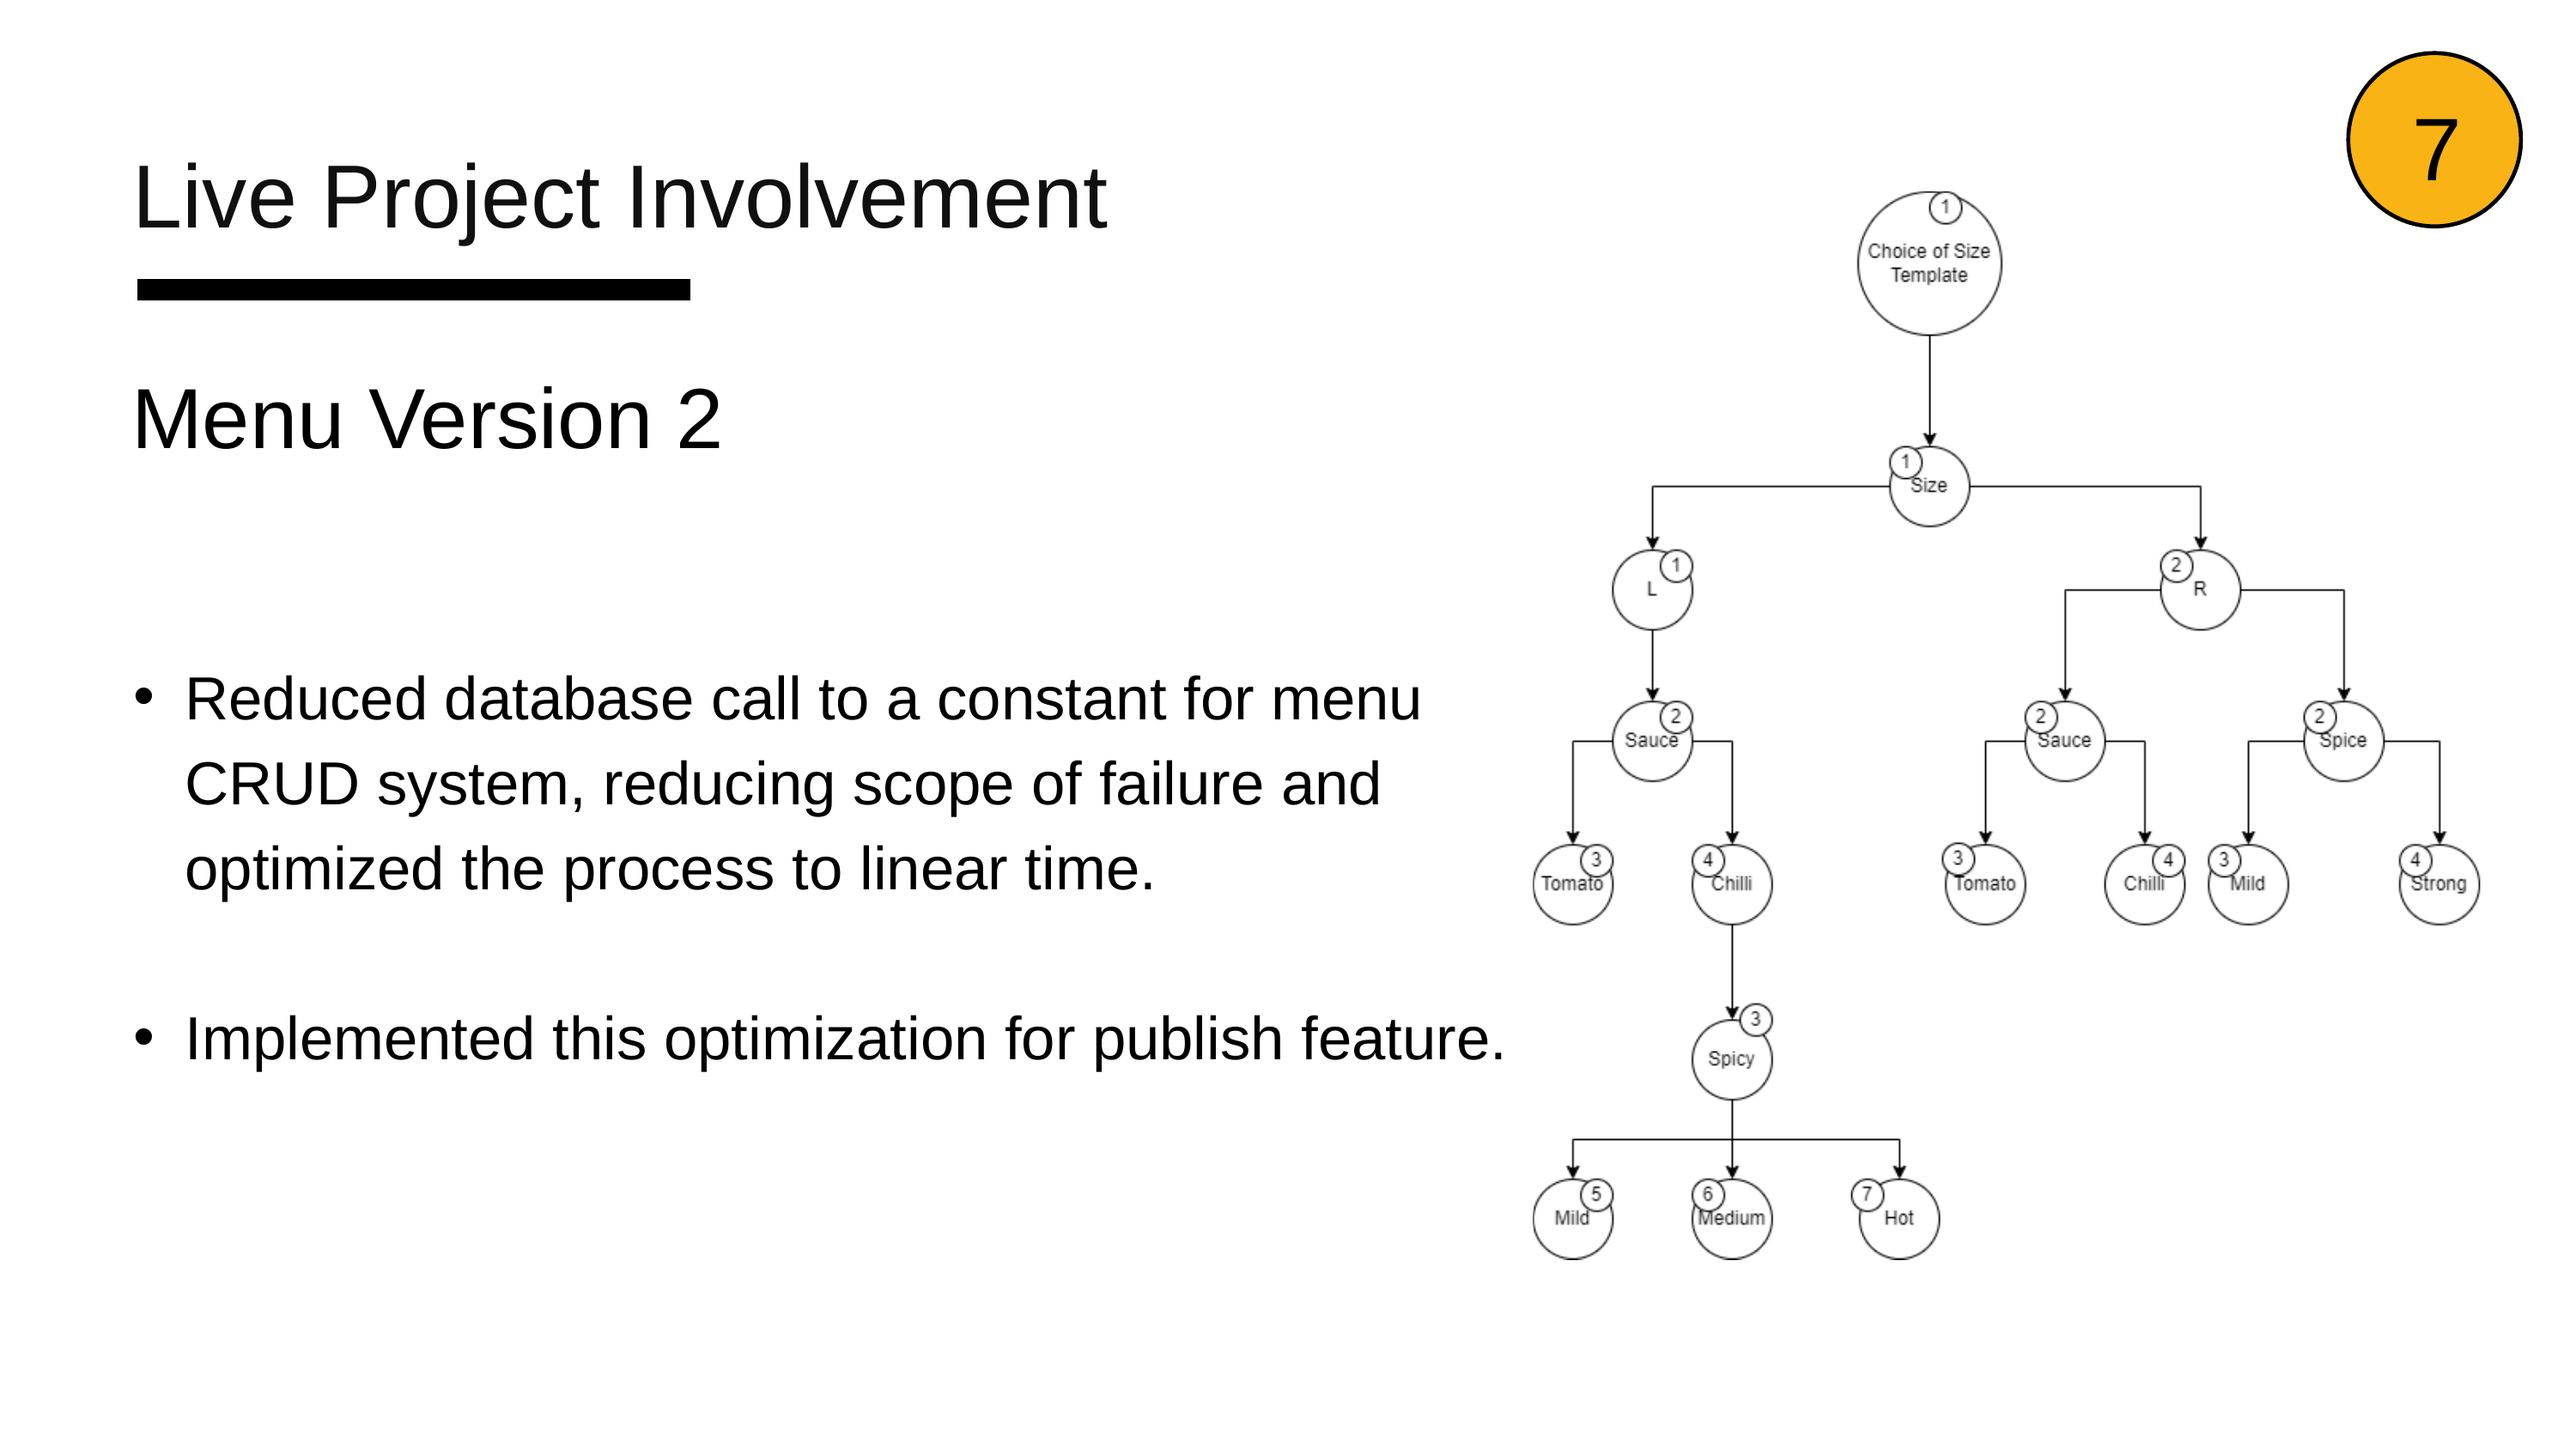

7
Live Project Involvement

Menu Version 2
Reduced database call to a constant for menu CRUD system, reducing scope of failure and optimized the process to linear time.

Implemented this optimization for publish feature.